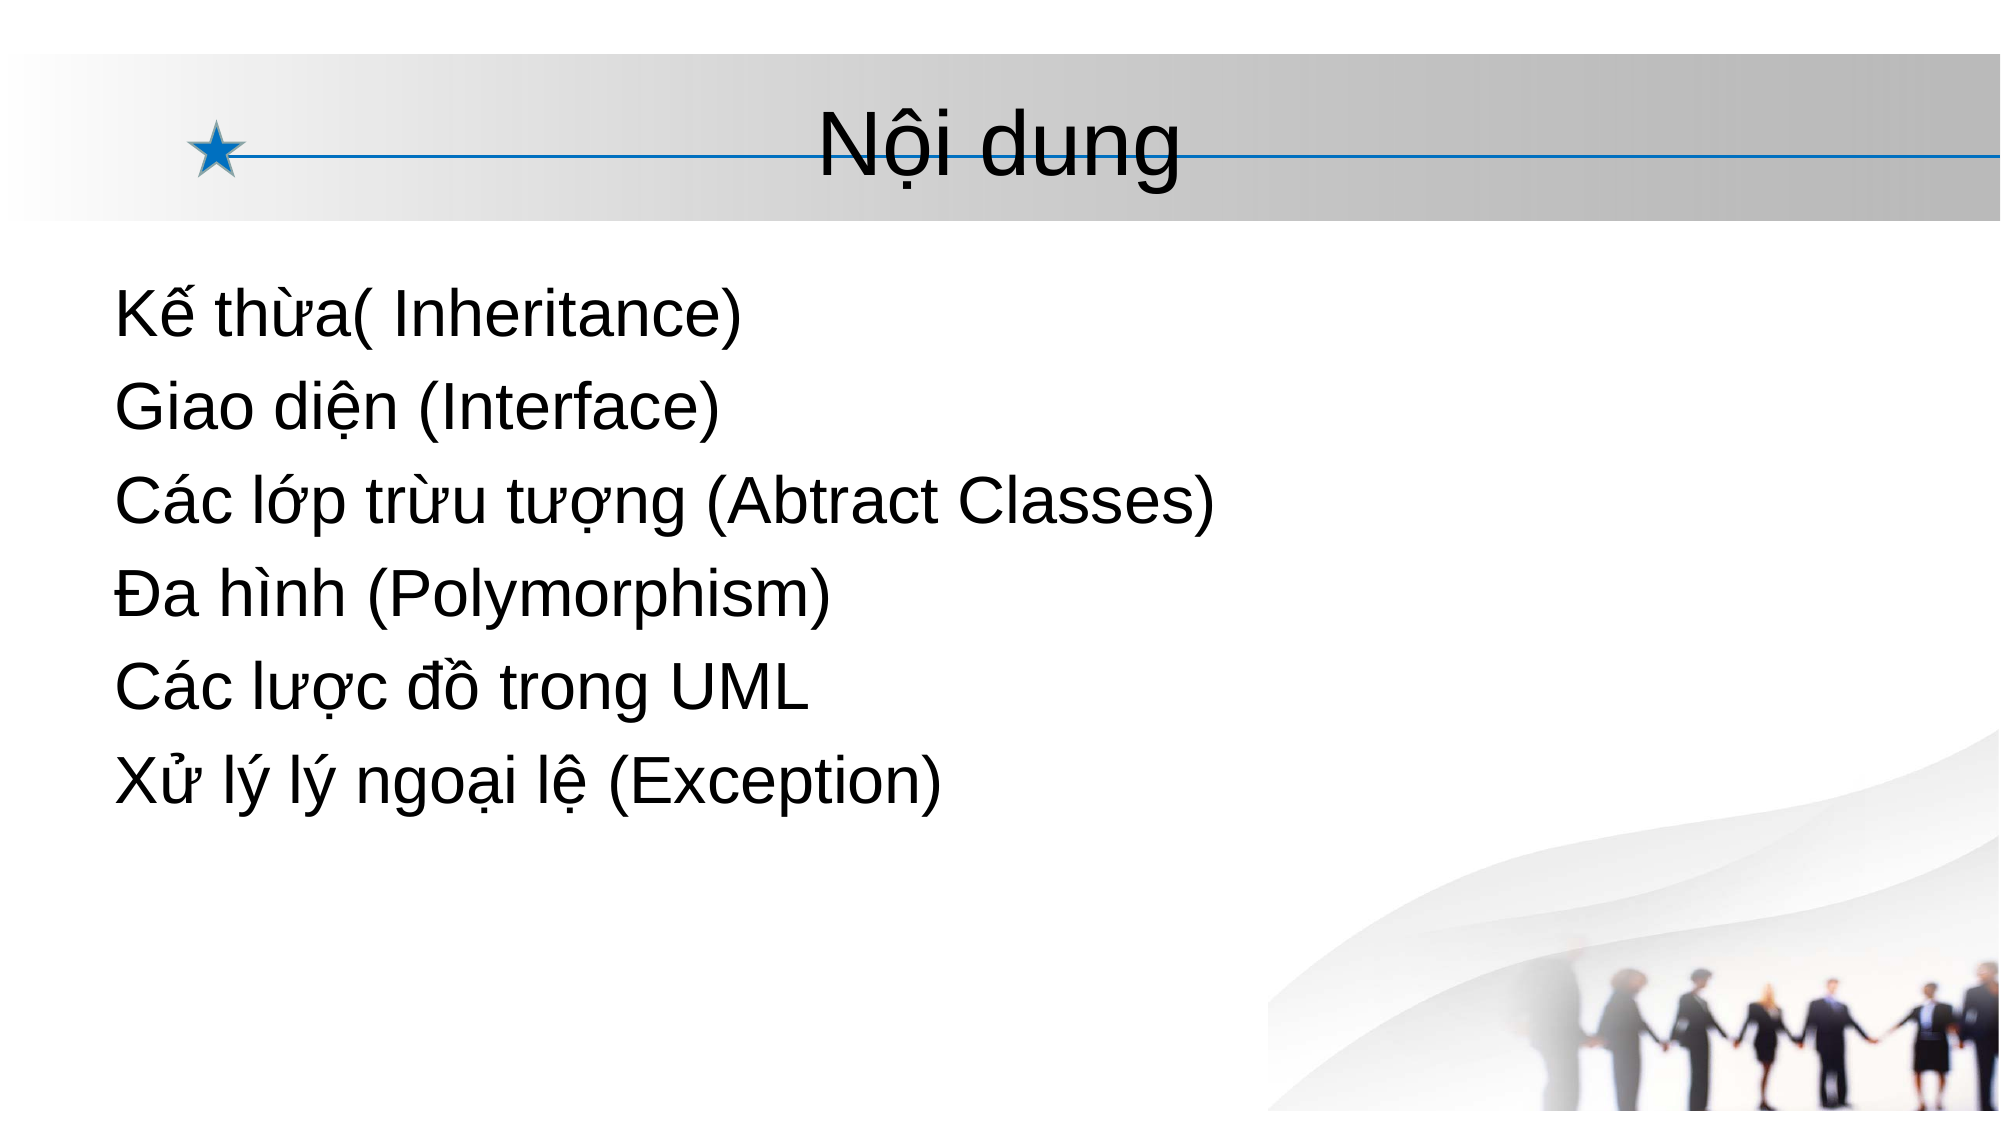

# Nội dung
Kế thừa( Inheritance)
Giao diện (Interface)
Các lớp trừu tượng (Abtract Classes)
Đa hình (Polymorphism)
Các lược đồ trong UML
Xử lý lý ngoại lệ (Exception)
2